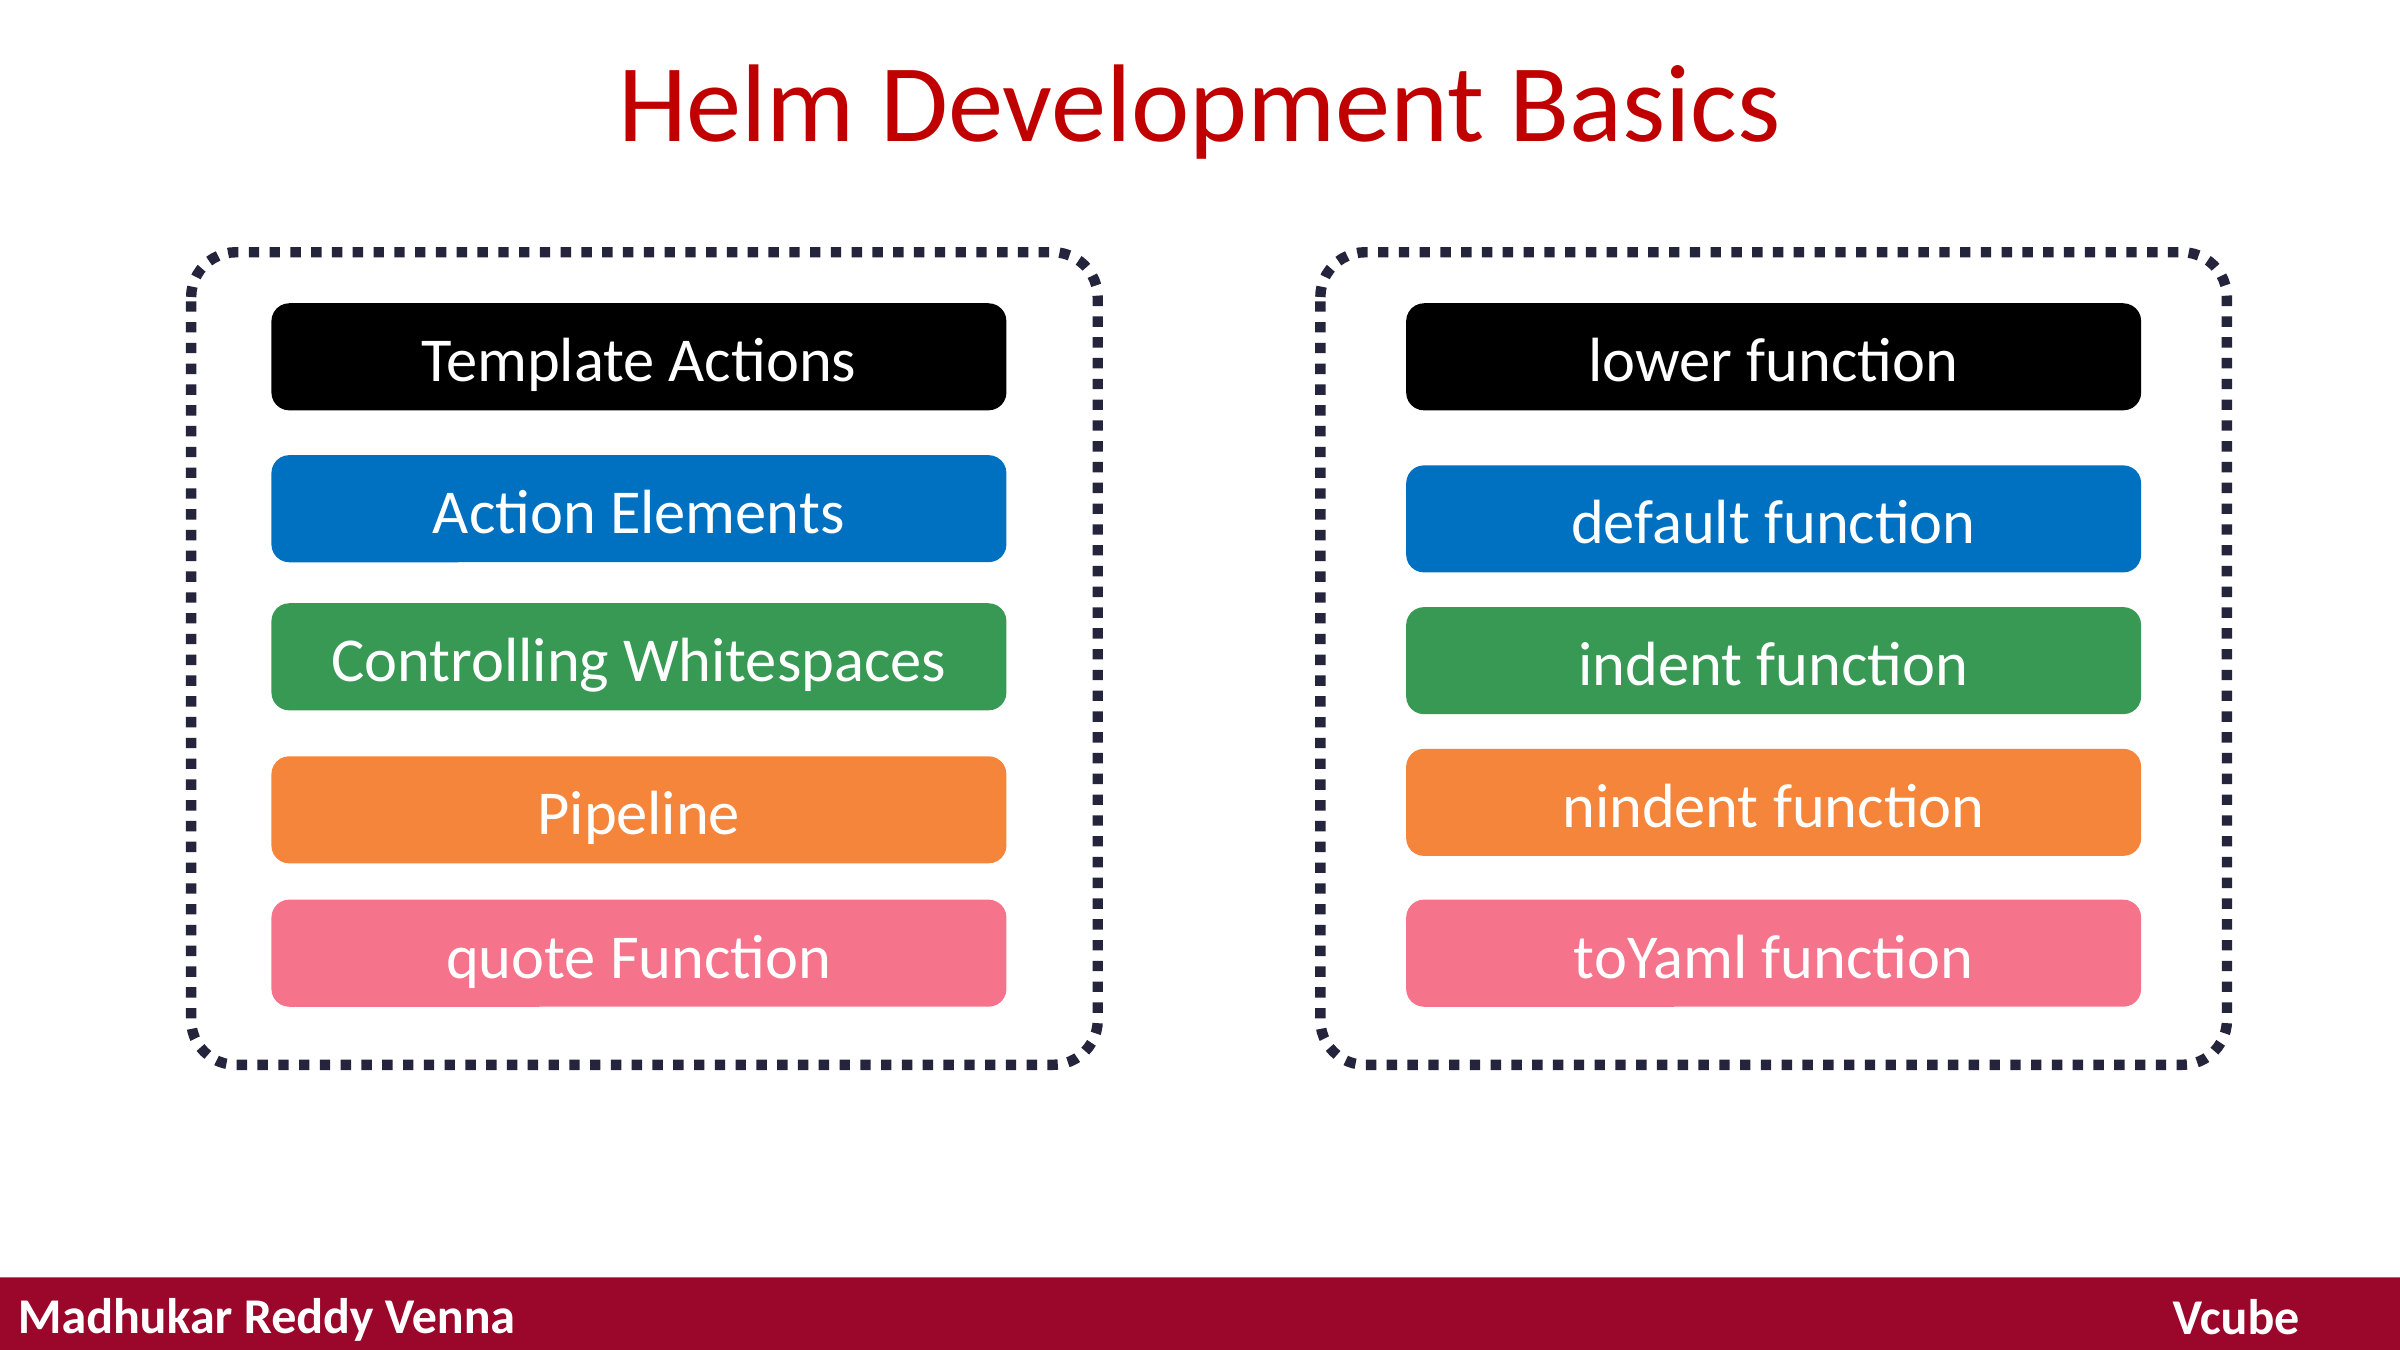

# Helm Development Basics

Template Actions
lower function
Action Elements
default function
Controlling Whitespaces
indent function
nindent function
Pipeline
quote Function
toYaml function
Madhukar Reddy Venna